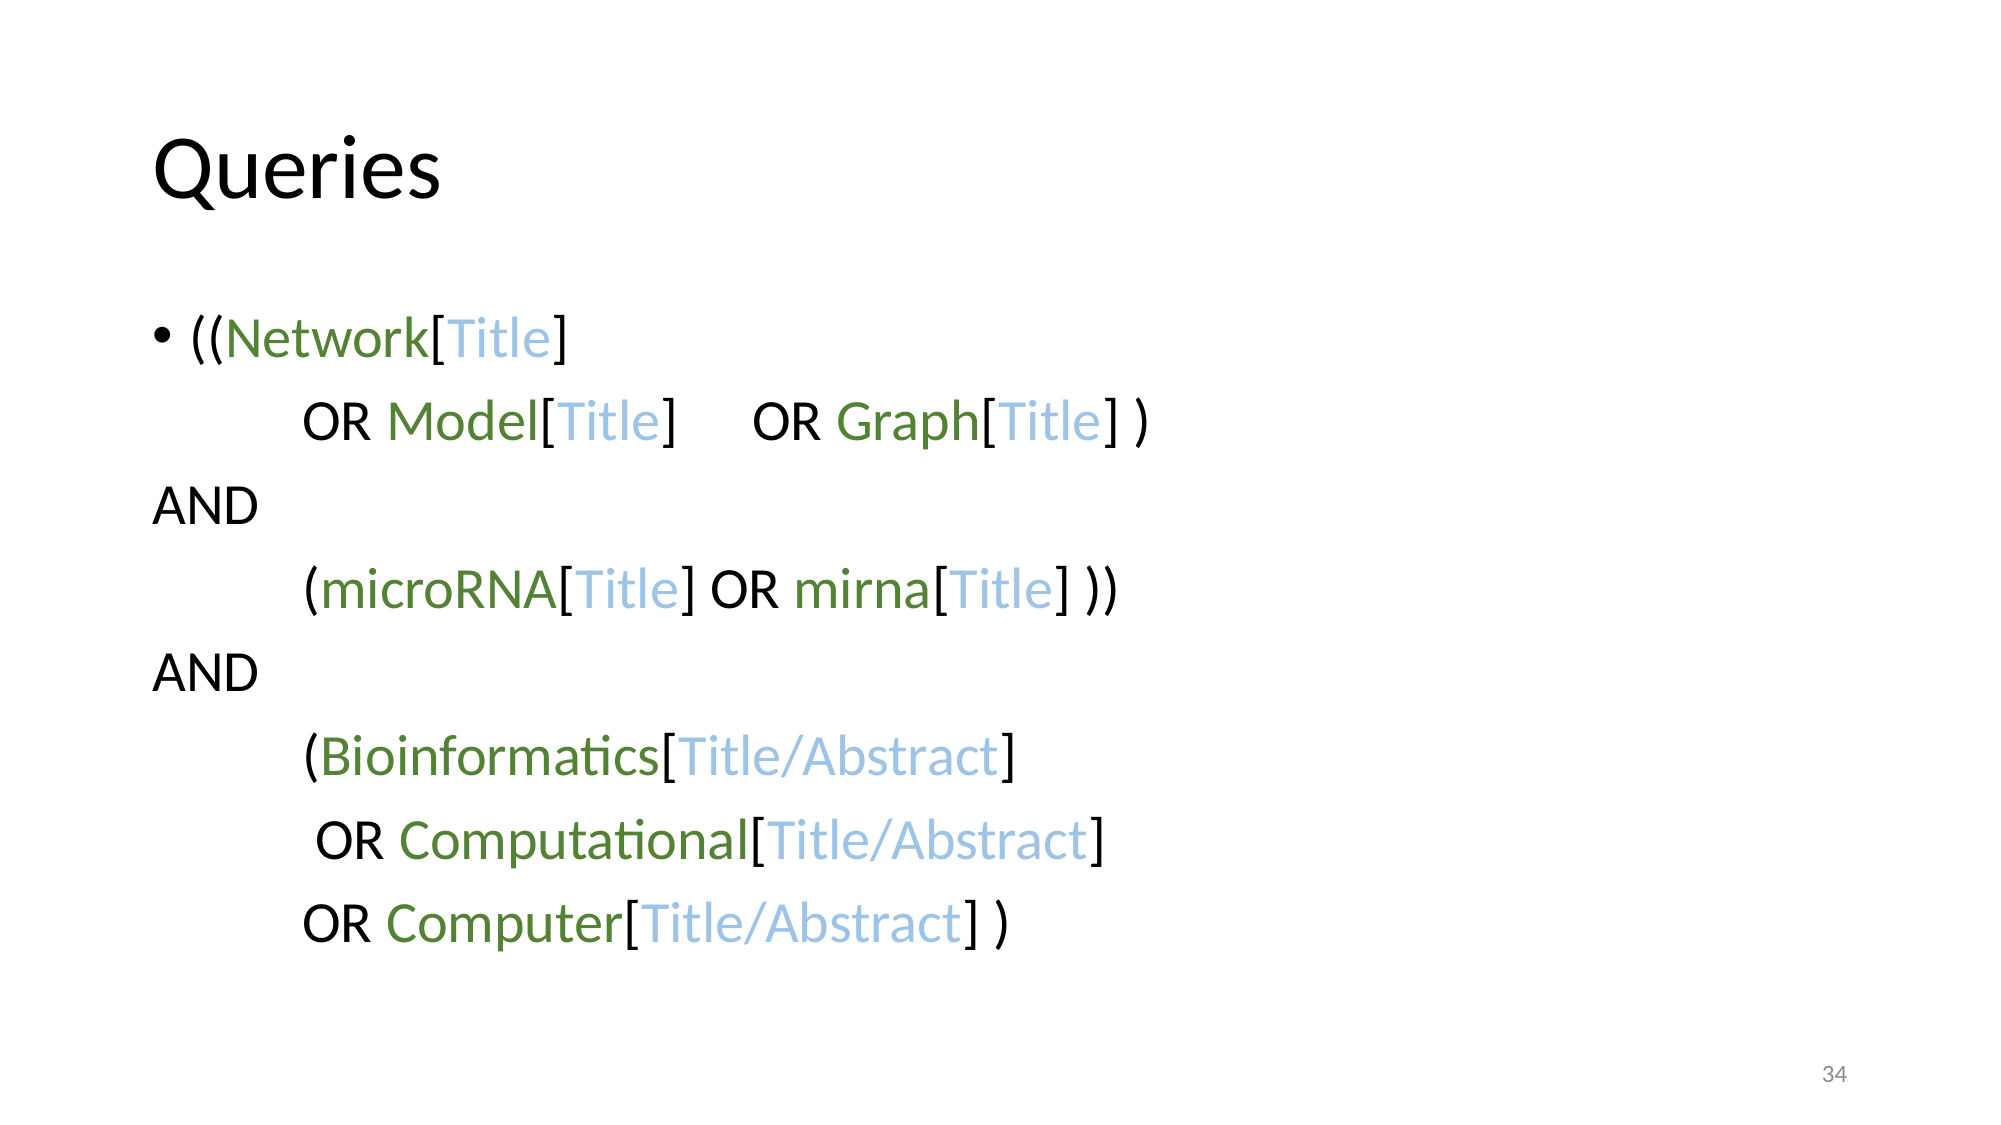

# Queries
((Network[Title]
	OR Model[Title] 	OR Graph[Title] )
AND
	(microRNA[Title] OR mirna[Title] ))
AND
	(Bioinformatics[Title/Abstract]
	 OR Computational[Title/Abstract]
	OR Computer[Title/Abstract] )
34